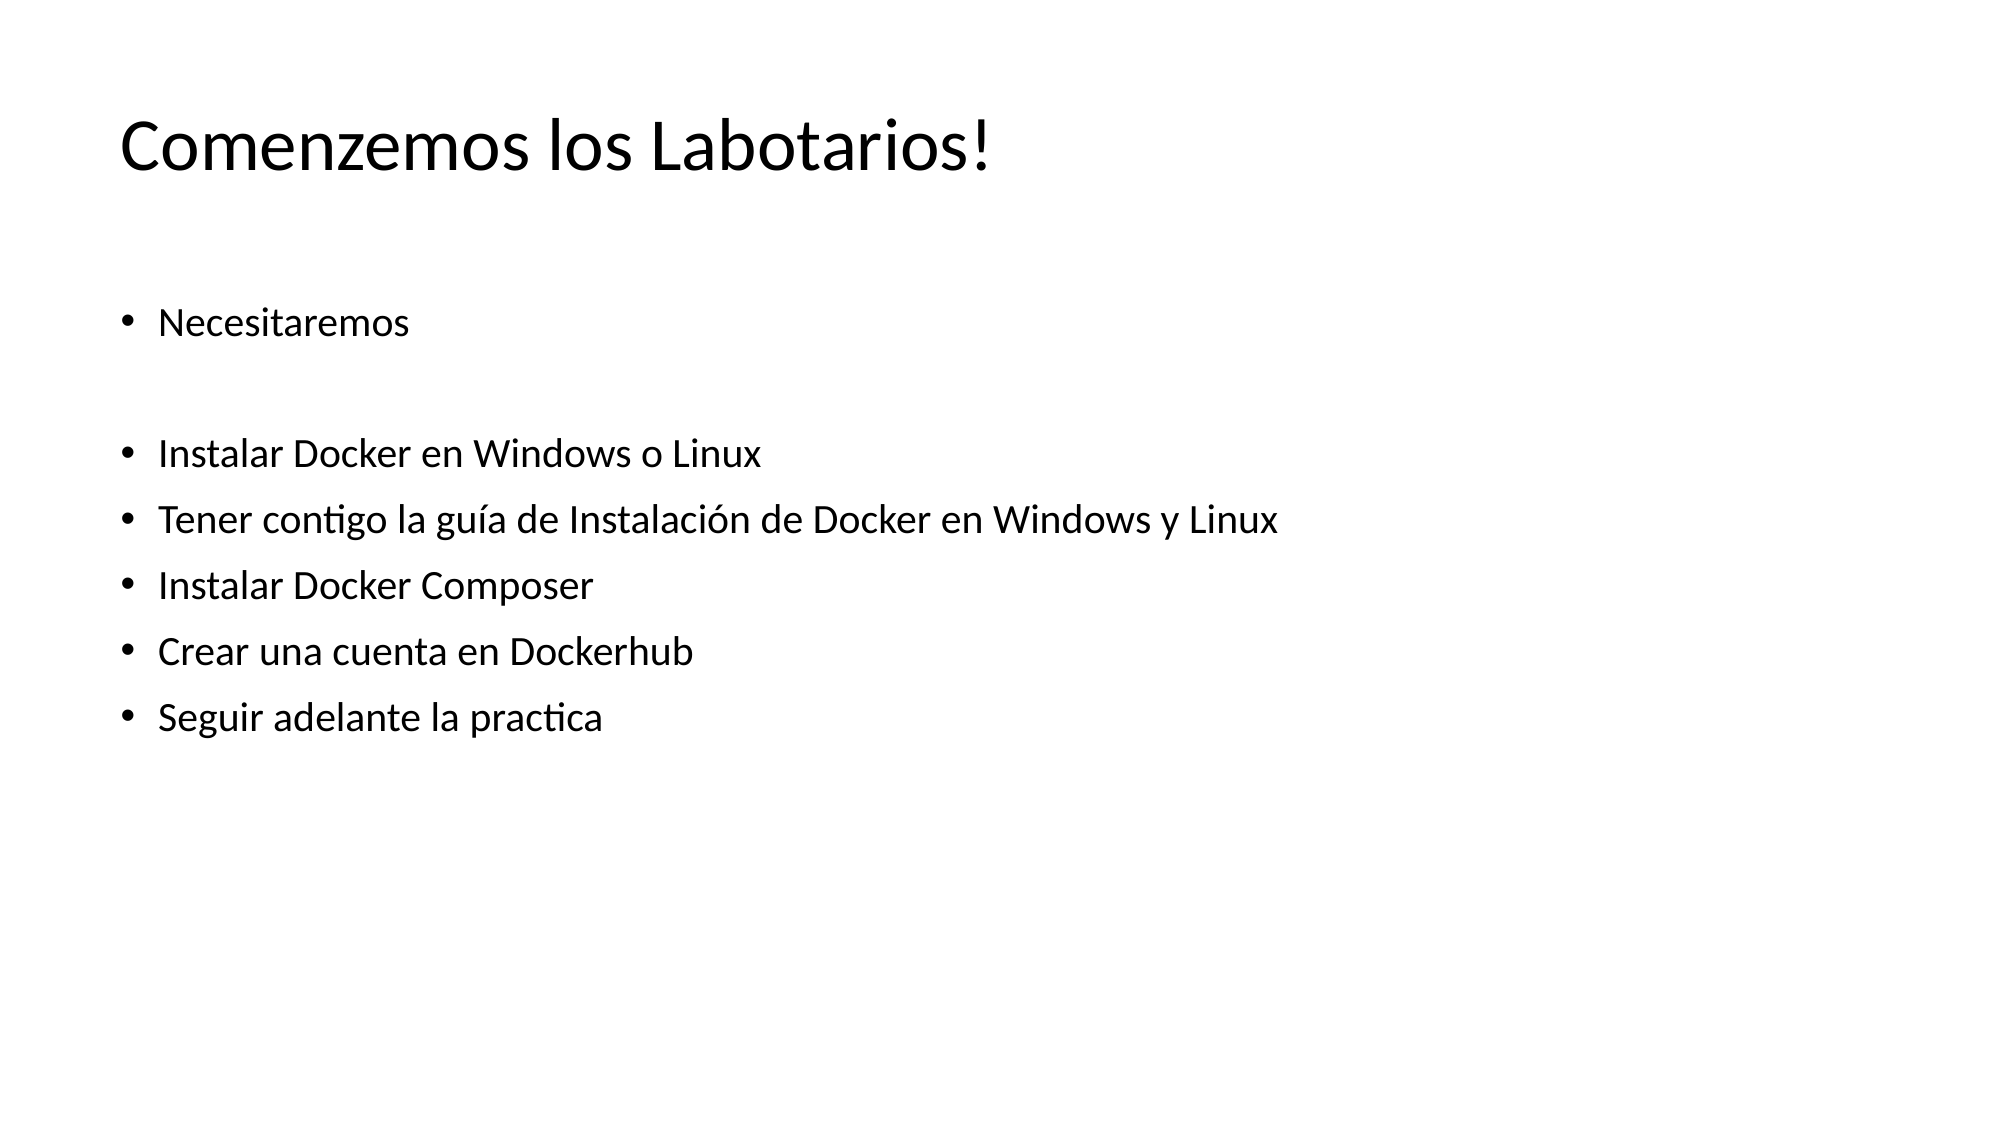

# Comenzemos los Labotarios!
Necesitaremos

Instalar Docker en Windows o Linux
Tener contigo la guía de Instalación de Docker en Windows y Linux
Instalar Docker Composer
Crear una cuenta en Dockerhub
Seguir adelante la practica